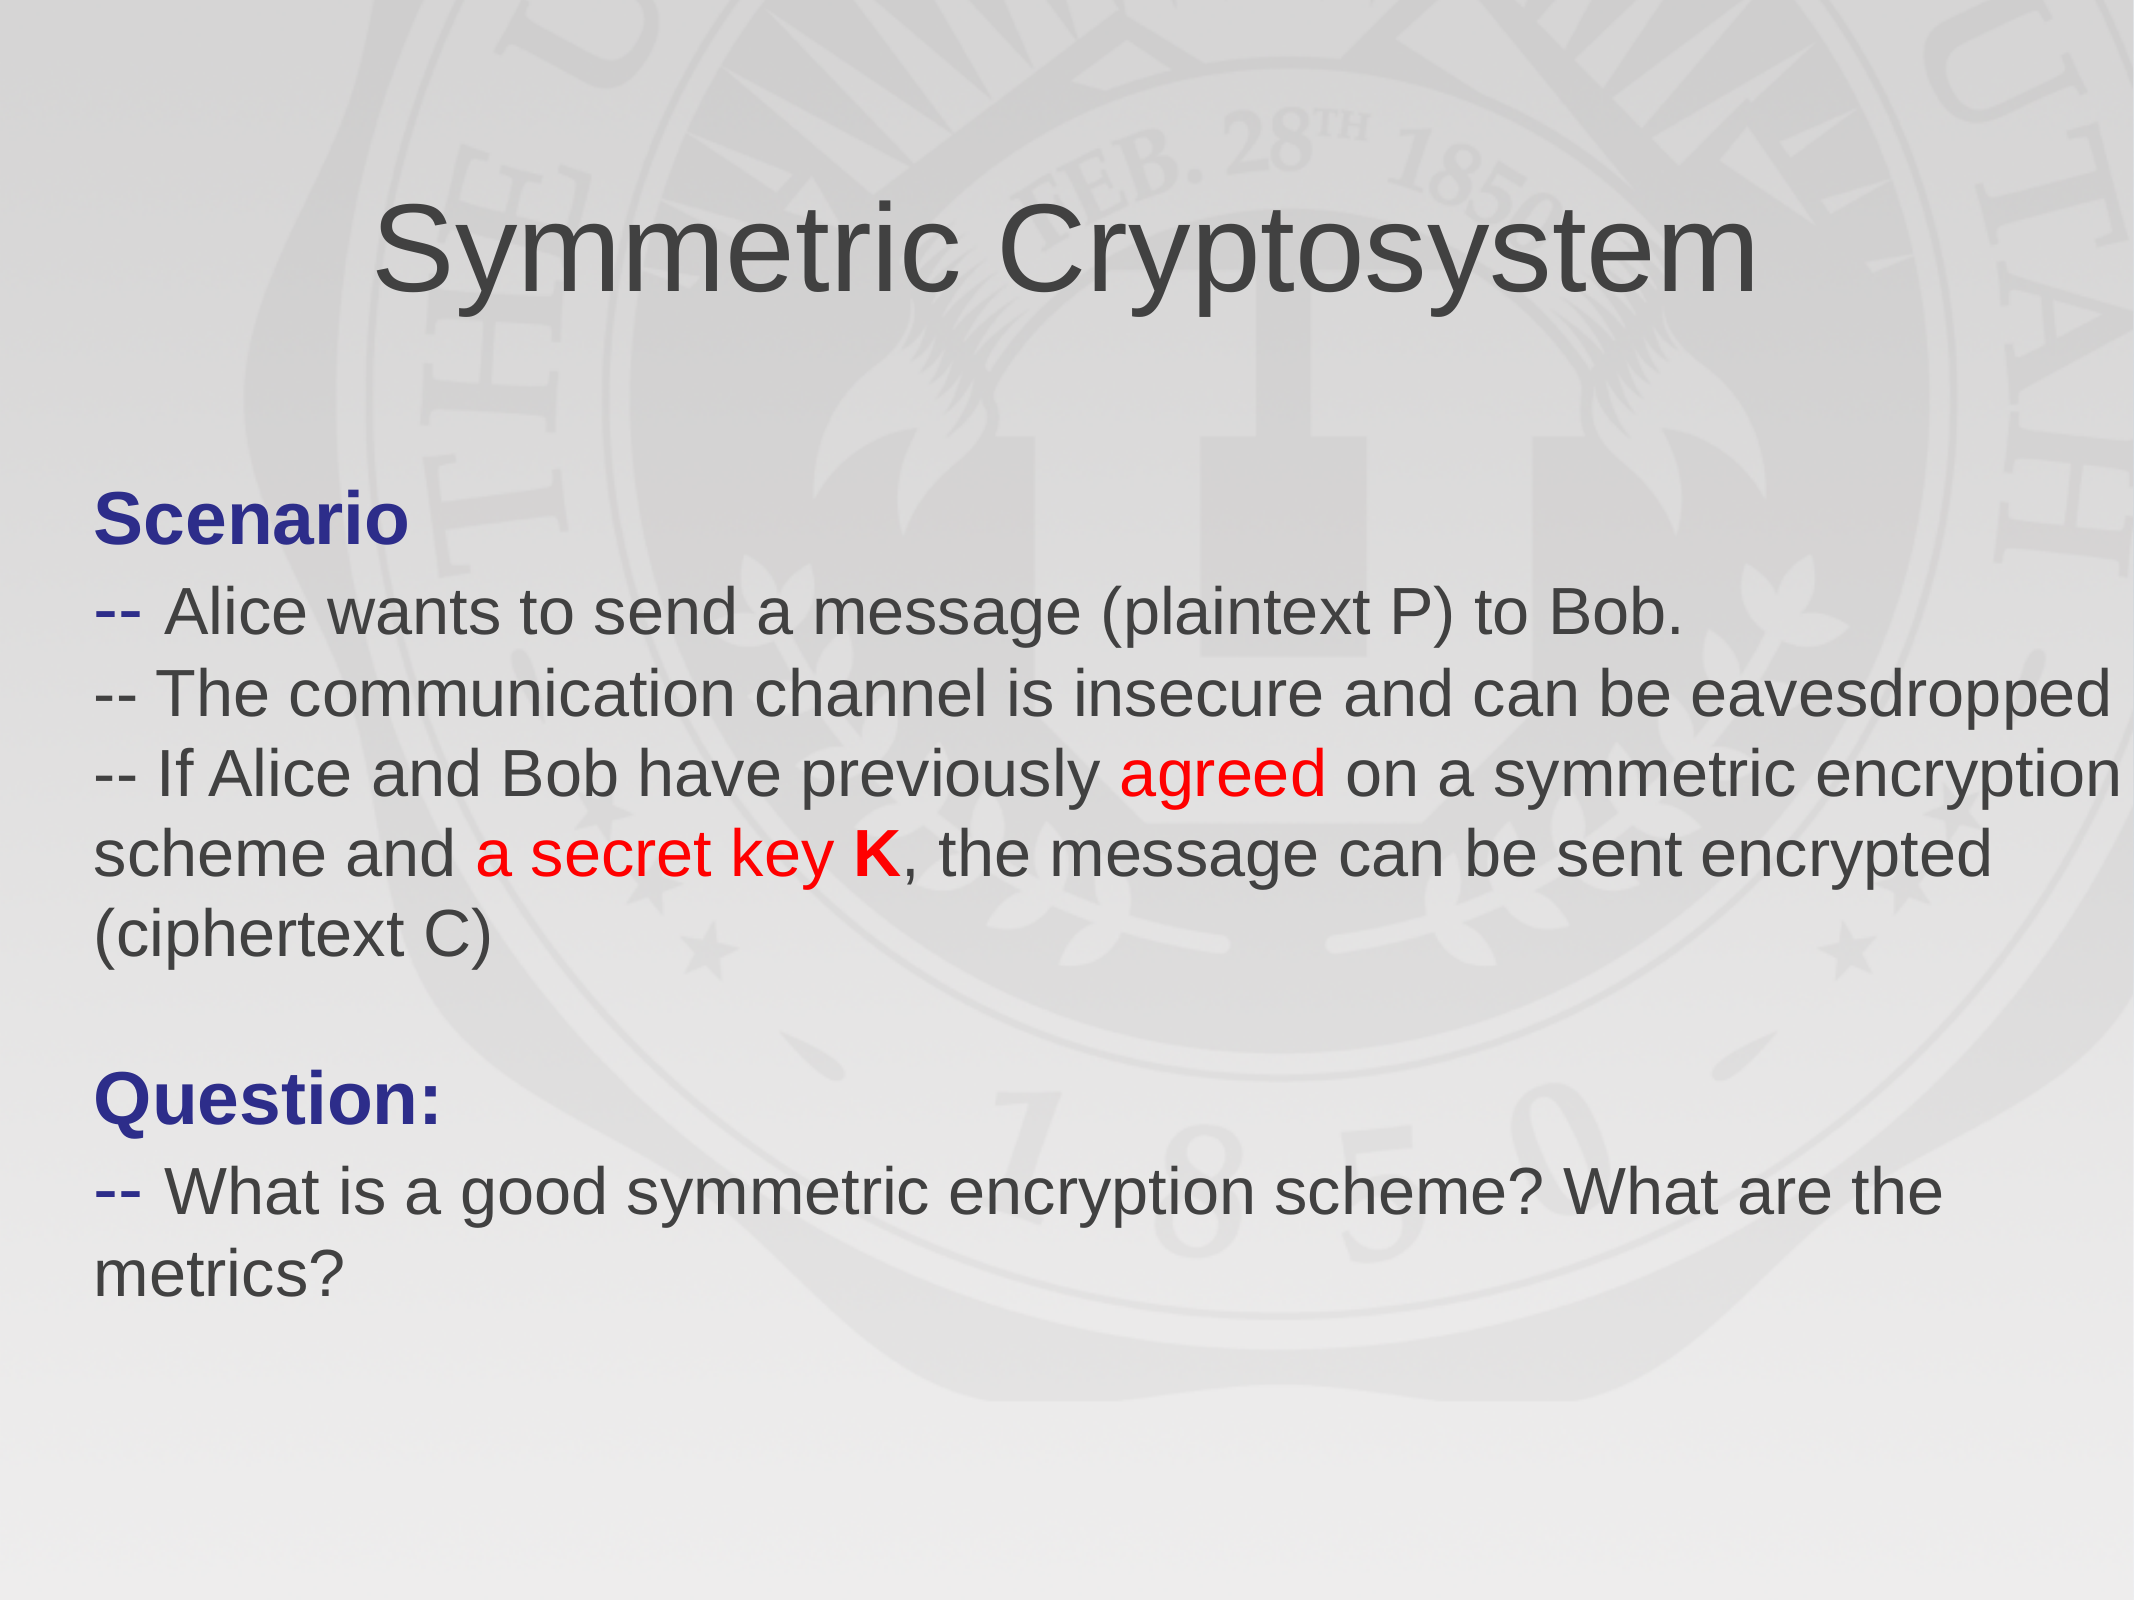

# Symmetric Cryptosystem
Scenario
-- Alice wants to send a message (plaintext P) to Bob.
-- The communication channel is insecure and can be eavesdropped
-- If Alice and Bob have previously agreed on a symmetric encryption scheme and a secret key K, the message can be sent encrypted (ciphertext C)

Question:
-- What is a good symmetric encryption scheme? What are the metrics?